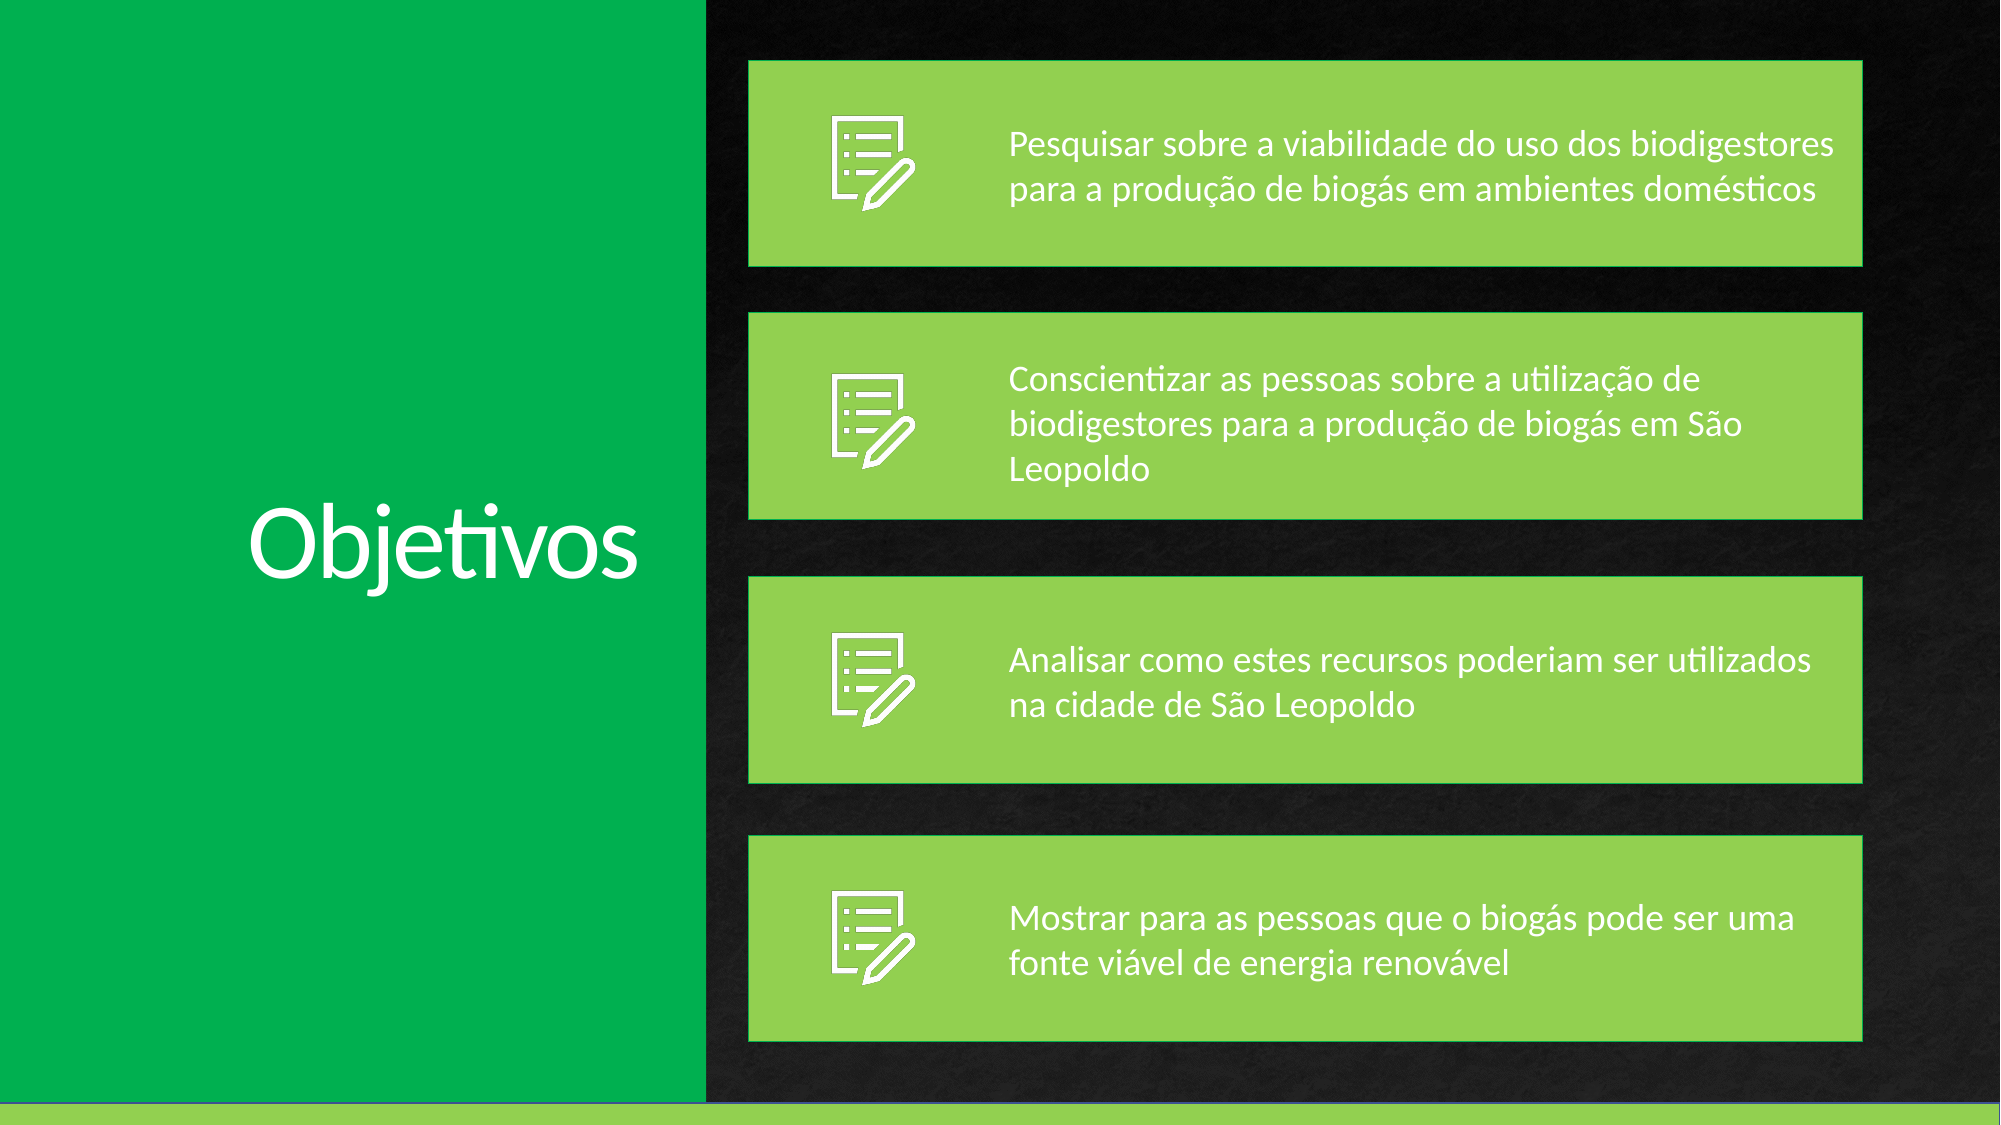

# Objetivos
Pesquisar sobre a viabilidade do uso dos biodigestores para a produção de biogás em ambientes domésticos
Conscientizar as pessoas sobre a utilização de biodigestores para a produção de biogás em São Leopoldo
Analisar como estes recursos poderiam ser utilizados na cidade de São Leopoldo
Mostrar para as pessoas que o biogás pode ser uma fonte viável de energia renovável